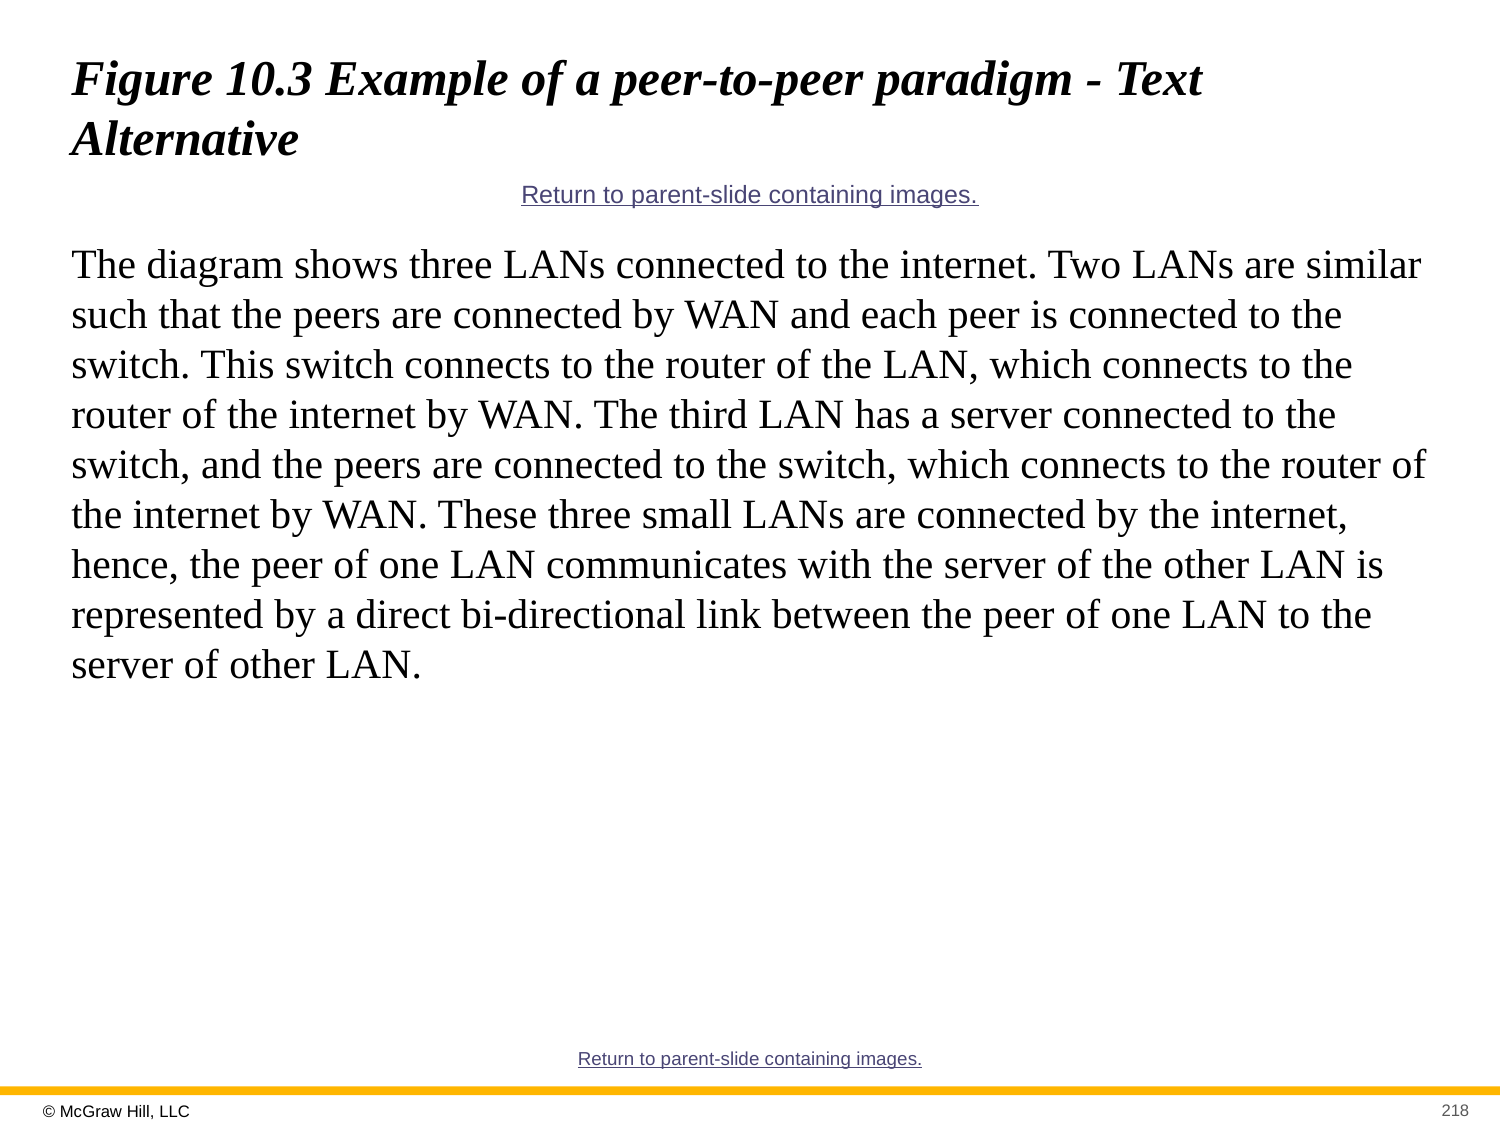

# Figure 10.3 Example of a peer-to-peer paradigm - Text Alternative
Return to parent-slide containing images.
The diagram shows three LANs connected to the internet. Two LANs are similar such that the peers are connected by WAN and each peer is connected to the switch. This switch connects to the router of the LAN, which connects to the router of the internet by WAN. The third LAN has a server connected to the switch, and the peers are connected to the switch, which connects to the router of the internet by WAN. These three small LANs are connected by the internet, hence, the peer of one LAN communicates with the server of the other LAN is represented by a direct bi-directional link between the peer of one LAN to the server of other LAN.
Return to parent-slide containing images.
218